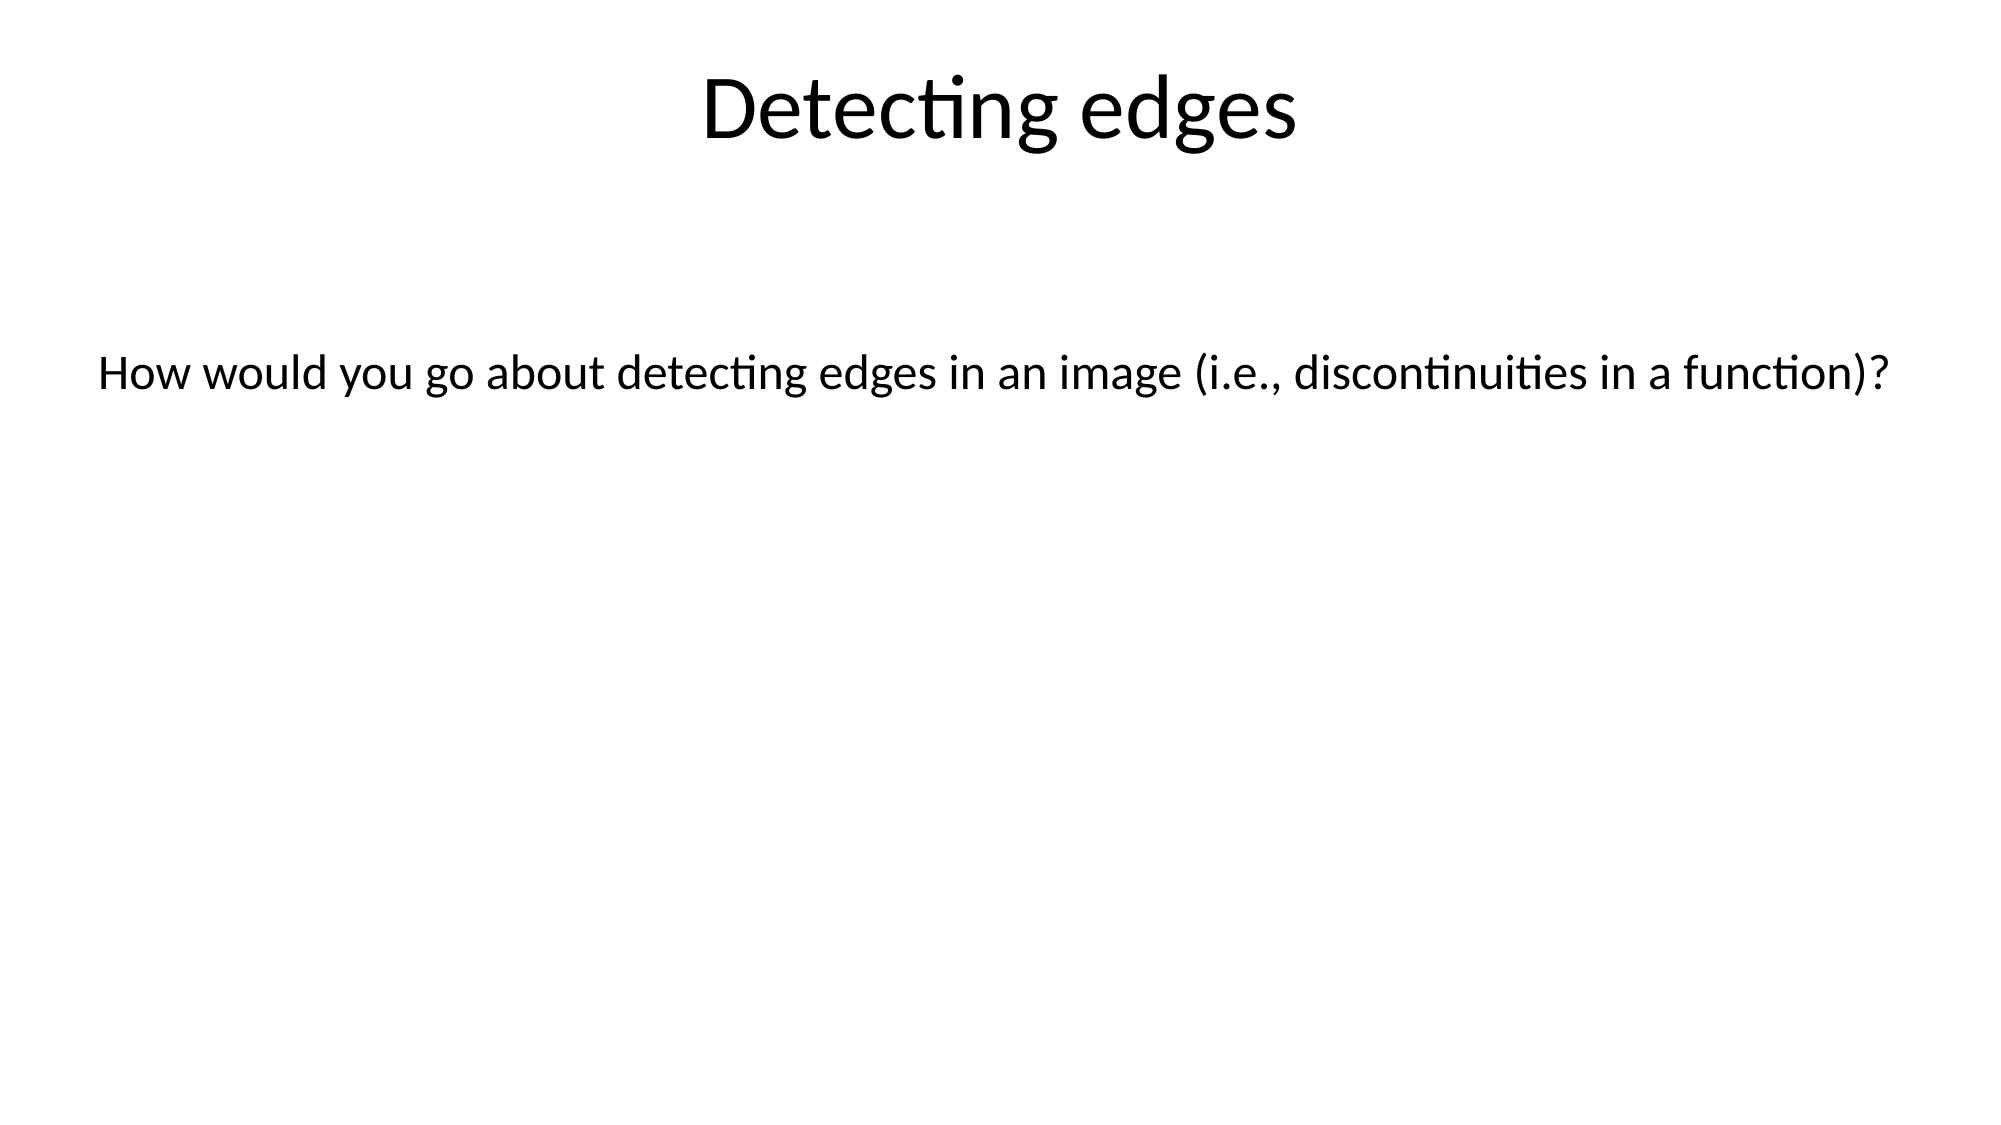

# Detecting edges
How would you go about detecting edges in an image (i.e., discontinuities in a function)?